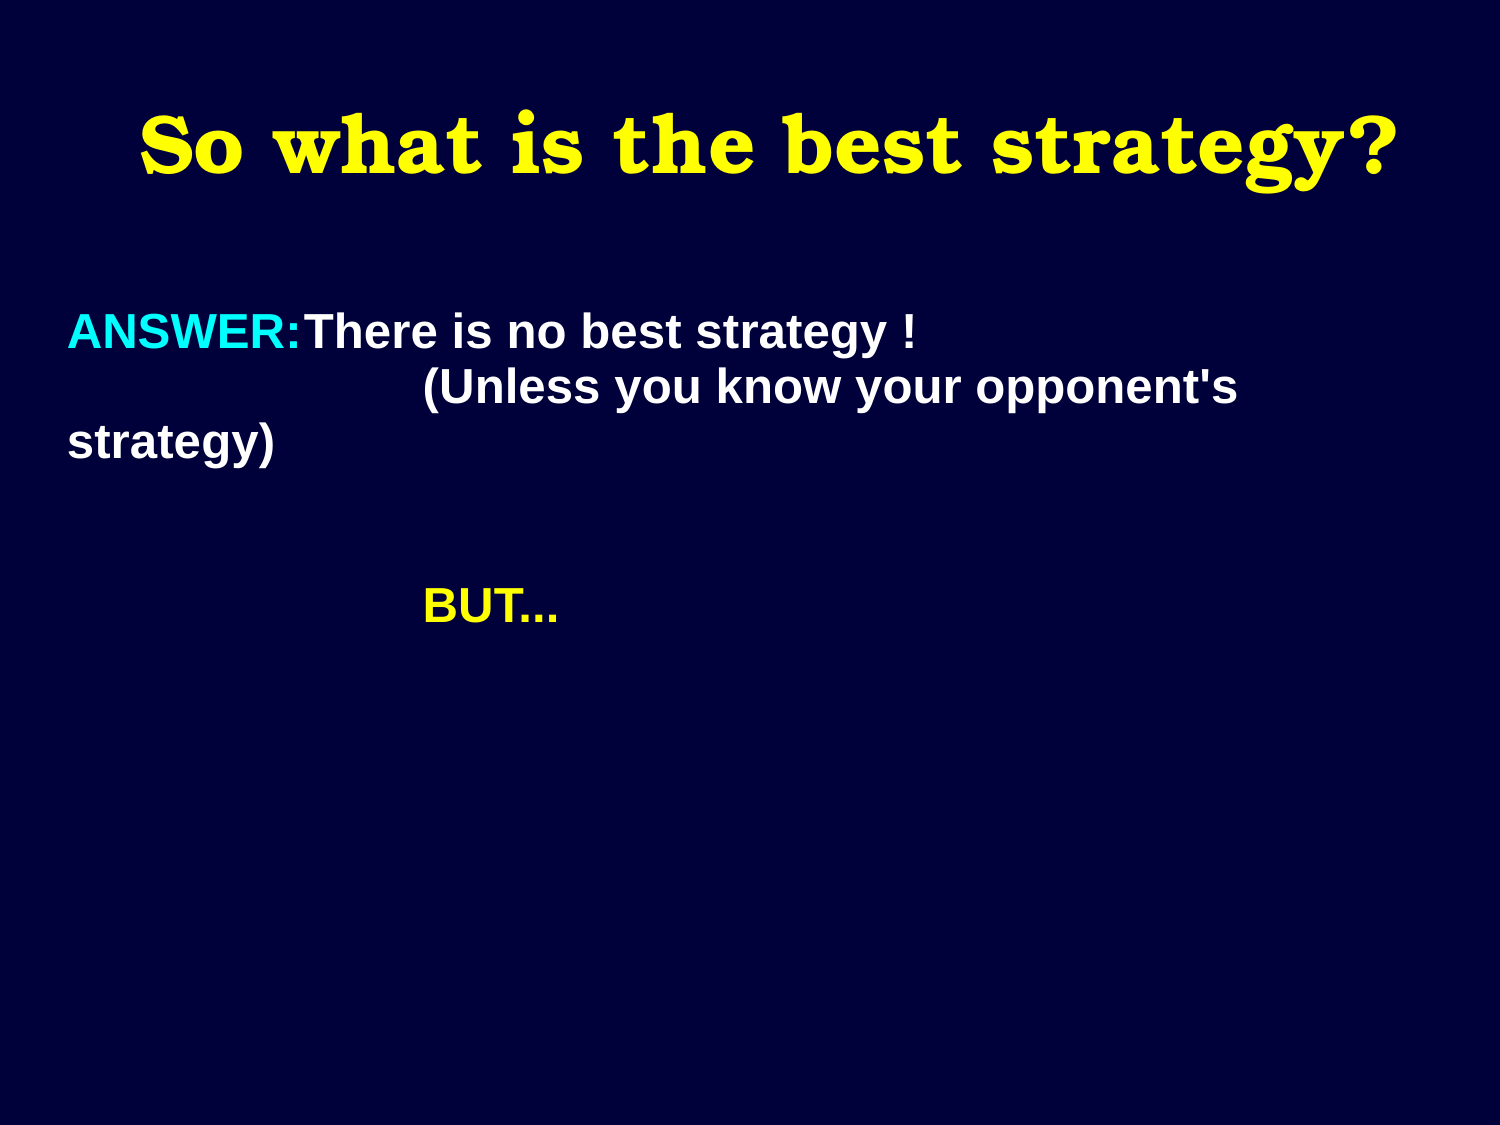

So what is the best strategy?
ANSWER:	There is no best strategy !
			(Unless you know your opponent's strategy)

			BUT...